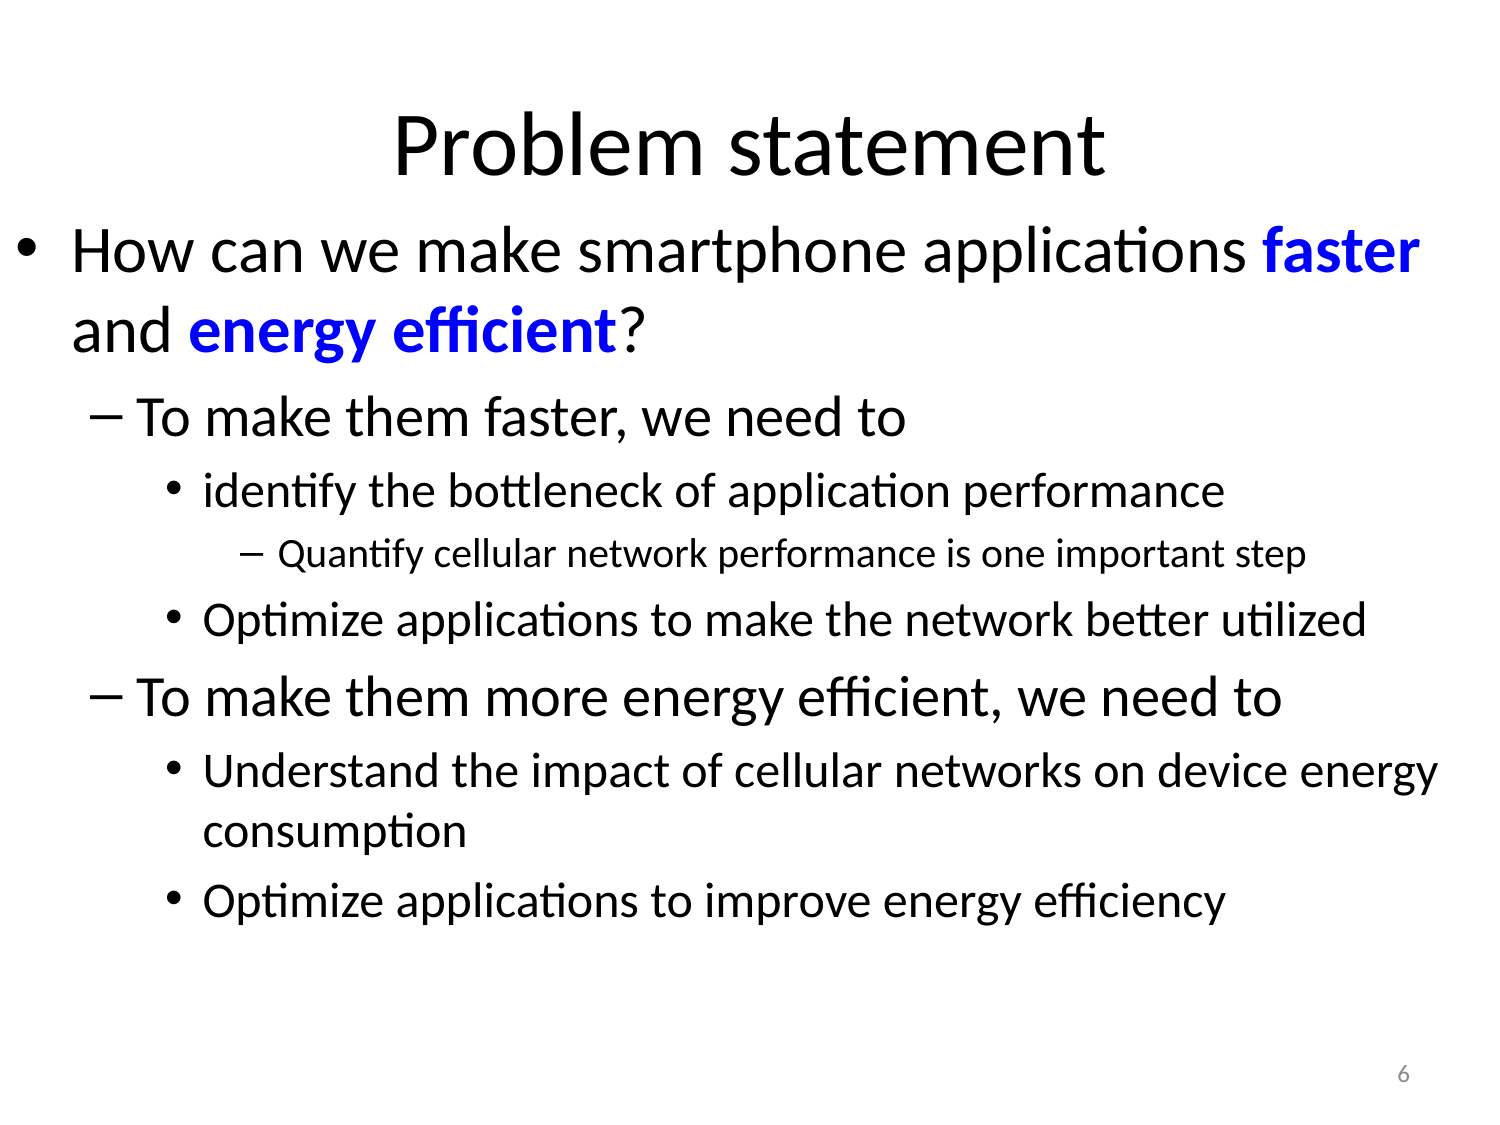

# Problem statement
How can we make smartphone applications faster and energy efficient?
To make them faster, we need to
identify the bottleneck of application performance
Quantify cellular network performance is one important step
Optimize applications to make the network better utilized
To make them more energy efficient, we need to
Understand the impact of cellular networks on device energy consumption
Optimize applications to improve energy efficiency
6